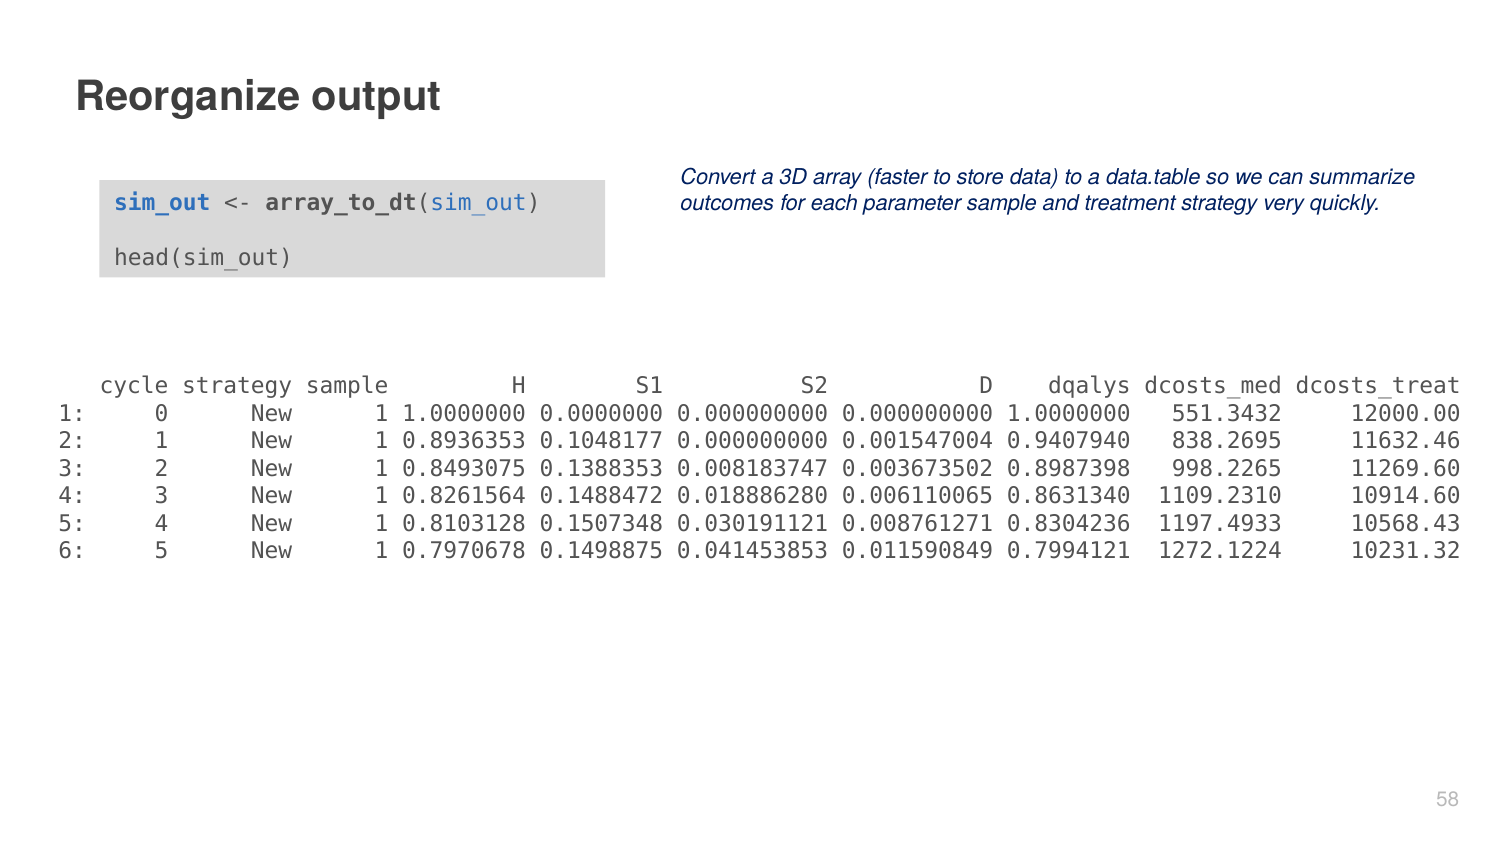

# Reorganize output
Convert a 3D array (faster to store data) to a data.table so we can summarize outcomes for each parameter sample and treatment strategy very quickly.
sim_out <- array_to_dt(sim_out)

head(sim_out)
   cycle strategy sample         H        S1          S2           D    dqalys dcosts_med dcosts_treat
1:     0      New      1 1.0000000 0.0000000 0.000000000 0.000000000 1.0000000   551.3432     12000.00
2:     1      New      1 0.8936353 0.1048177 0.000000000 0.001547004 0.9407940   838.2695     11632.46
3:     2      New      1 0.8493075 0.1388353 0.008183747 0.003673502 0.8987398   998.2265     11269.60
4:     3      New      1 0.8261564 0.1488472 0.018886280 0.006110065 0.8631340  1109.2310     10914.60
5:     4      New      1 0.8103128 0.1507348 0.030191121 0.008761271 0.8304236  1197.4933     10568.43
6:     5      New      1 0.7970678 0.1498875 0.041453853 0.011590849 0.7994121  1272.1224     10231.32
58